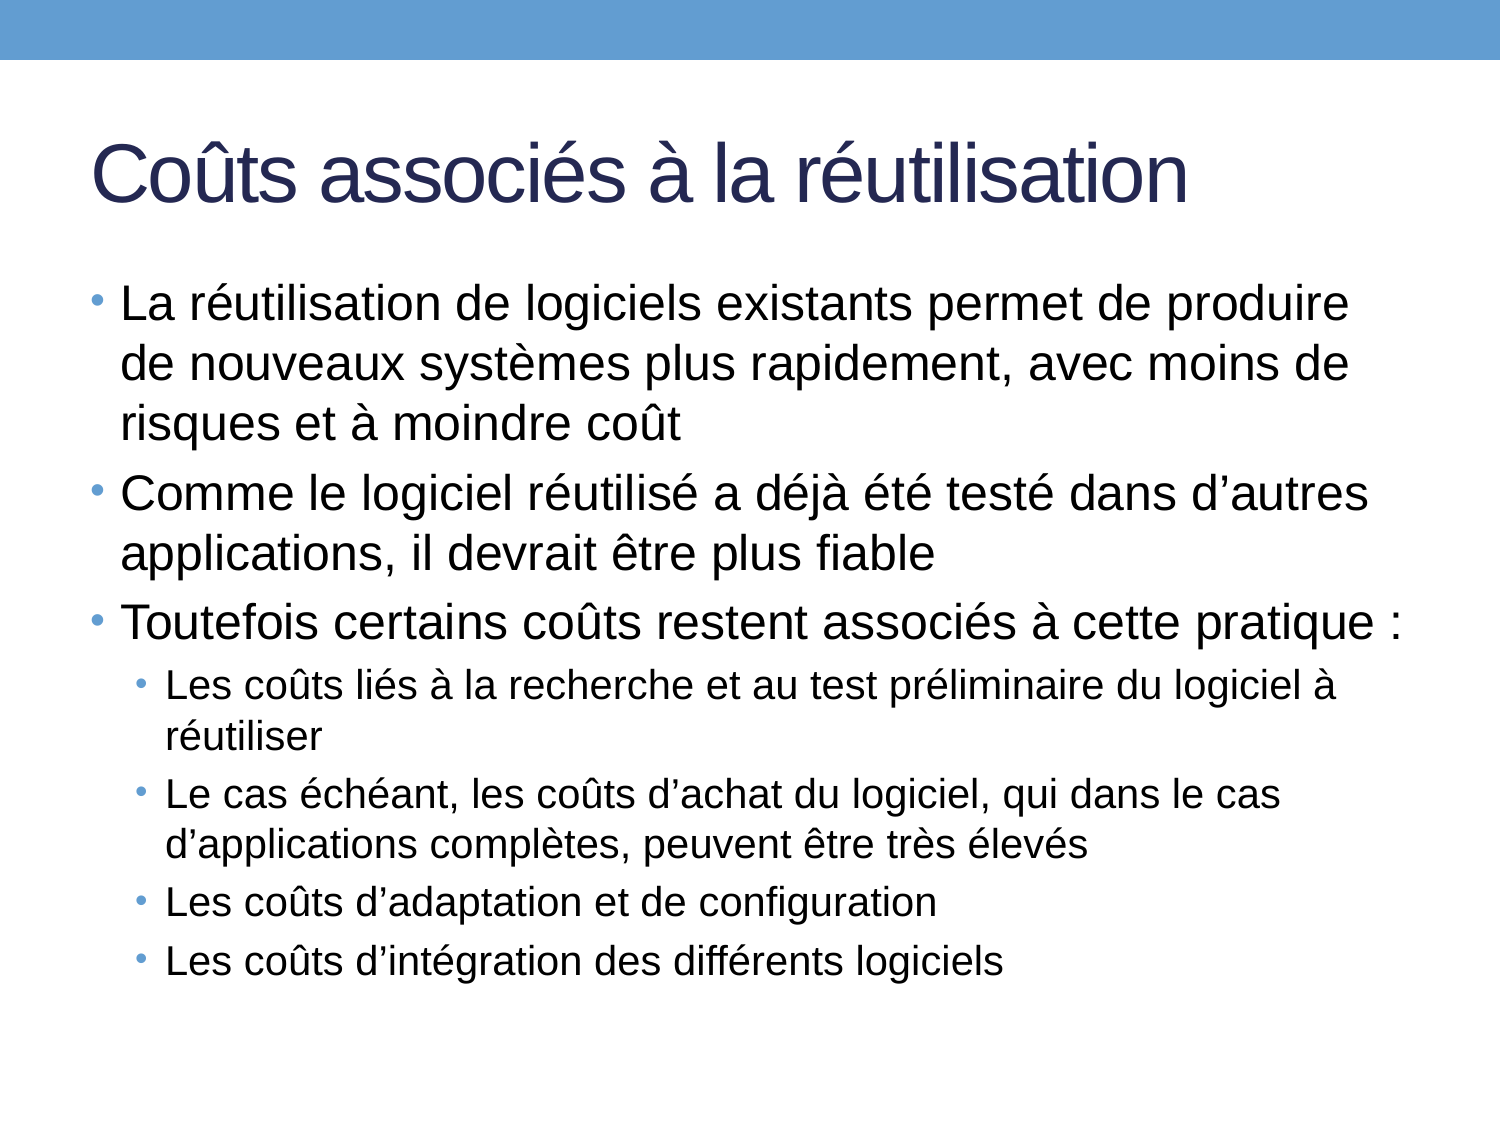

# Coûts associés à la réutilisation
La réutilisation de logiciels existants permet de produire de nouveaux systèmes plus rapidement, avec moins de risques et à moindre coût
Comme le logiciel réutilisé a déjà été testé dans d’autres applications, il devrait être plus fiable
Toutefois certains coûts restent associés à cette pratique :
Les coûts liés à la recherche et au test préliminaire du logiciel à réutiliser
Le cas échéant, les coûts d’achat du logiciel, qui dans le cas d’applications complètes, peuvent être très élevés
Les coûts d’adaptation et de configuration
Les coûts d’intégration des différents logiciels